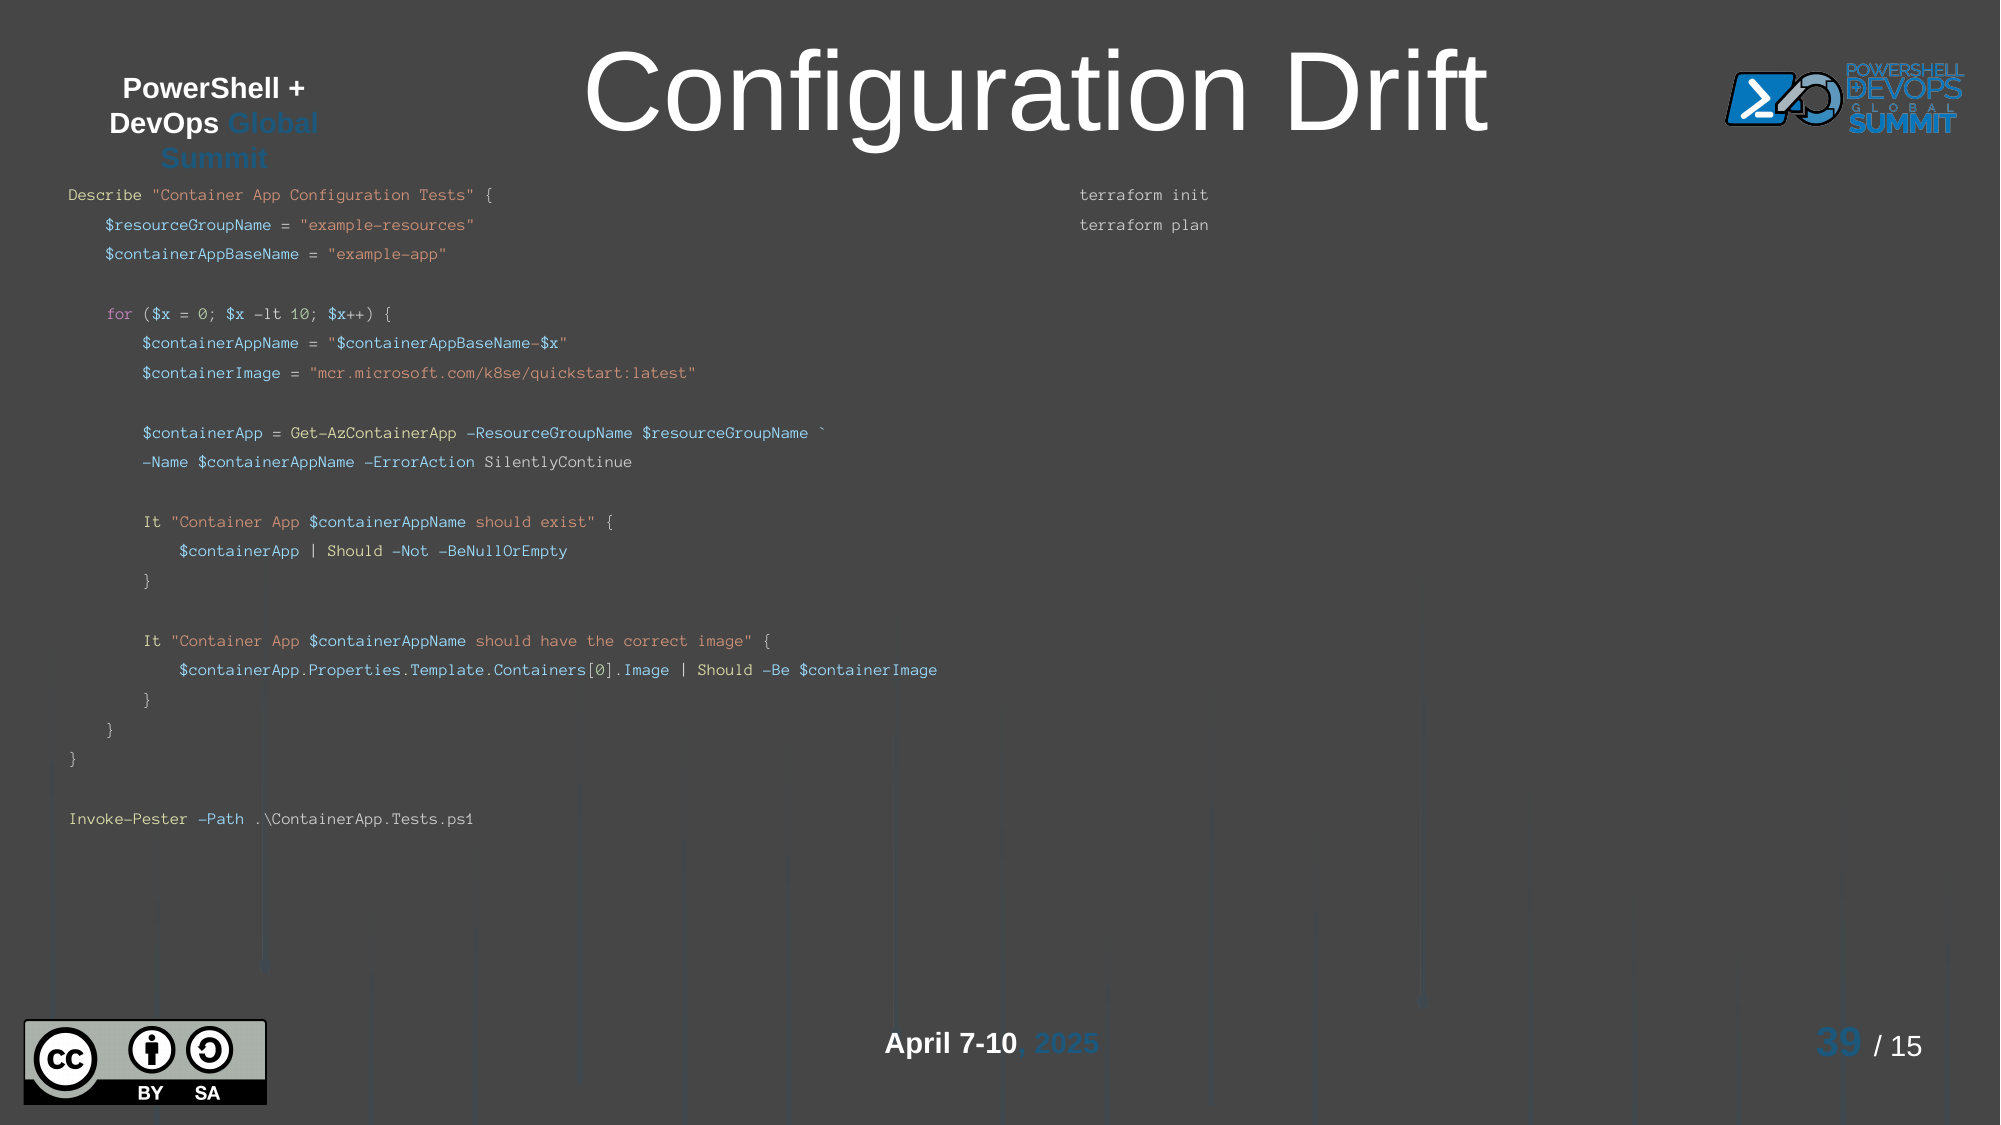

# Configuration Drift
Describe "Container App Configuration Tests" {
    $resourceGroupName = "example-resources"
    $containerAppBaseName = "example-app"
for ($x = 0; $x -lt 10; $x++) {
        $containerAppName = "$containerAppBaseName-$x"
        $containerImage = "mcr.microsoft.com/k8se/quickstart:latest"
    $containerApp = Get-AzContainerApp -ResourceGroupName $resourceGroupName `
        -Name $containerAppName -ErrorAction SilentlyContinue
    It "Container App $containerAppName should exist" {
            $containerApp | Should -Not -BeNullOrEmpty
        }
    It "Container App $containerAppName should have the correct image" {
            $containerApp.Properties.Template.Containers[0].Image | Should -Be $containerImage
        }
    }
}

Invoke-Pester -Path .\ContainerApp.Tests.ps1

terraform init
terraform plan